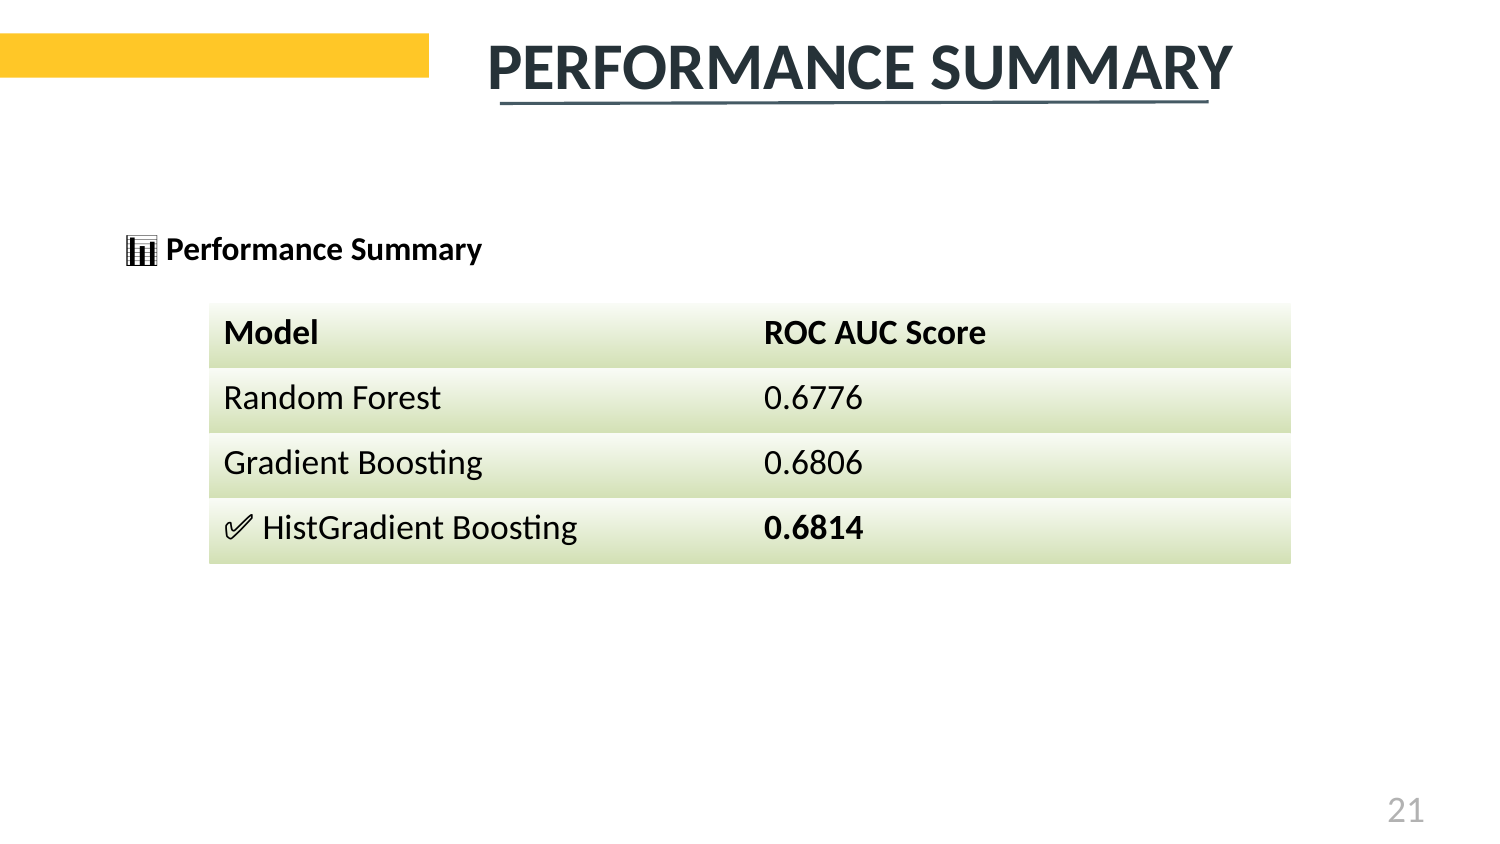

# PERFORMANCE SUMMARY

📊 Performance Summary

| Model | ROC AUC Score |
| --- | --- |
| Random Forest | 0.6776 |
| Gradient Boosting | 0.6806 |
| ✅ HistGradient Boosting | 0.6814 |
21